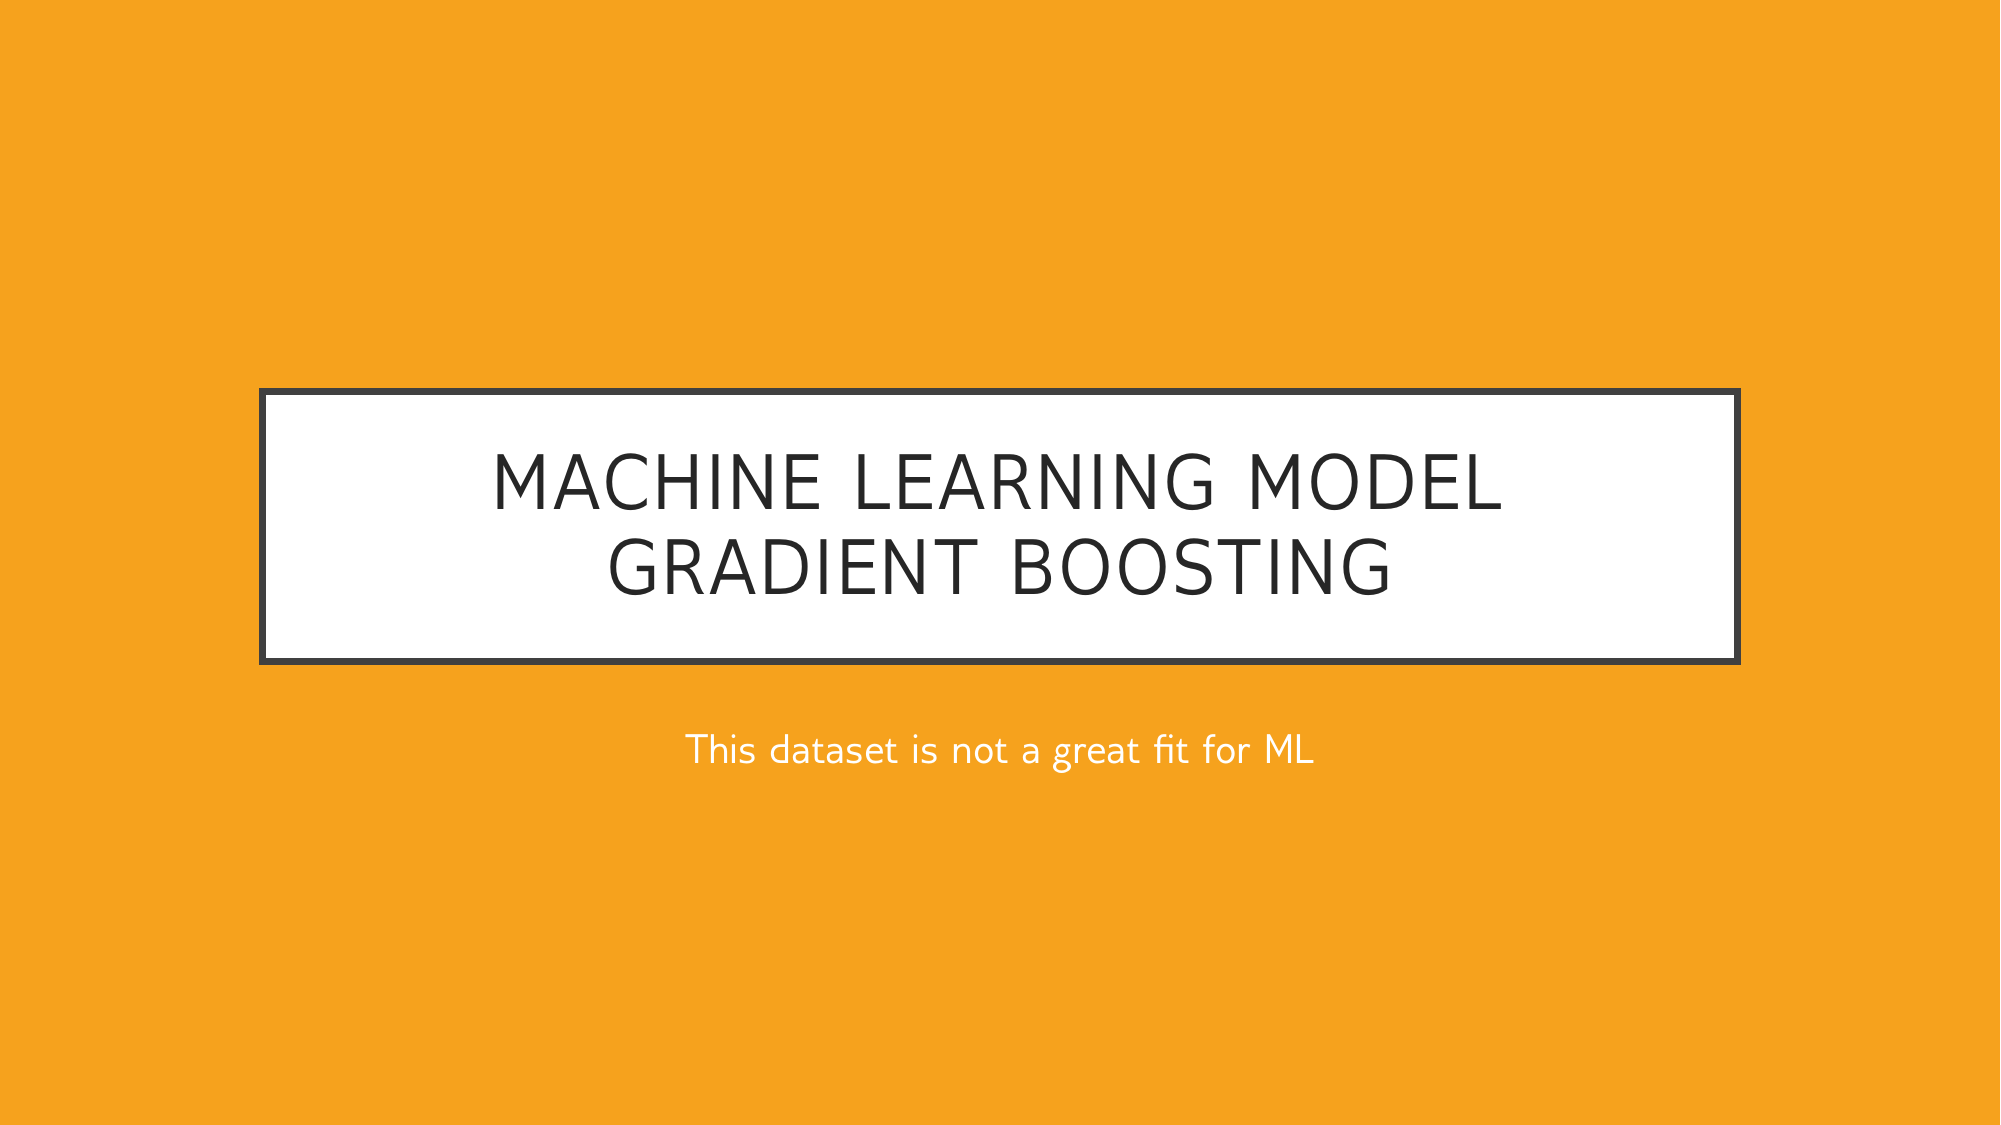

# Machine Learning Model Gradient Boosting
This dataset is not a great fit for ML